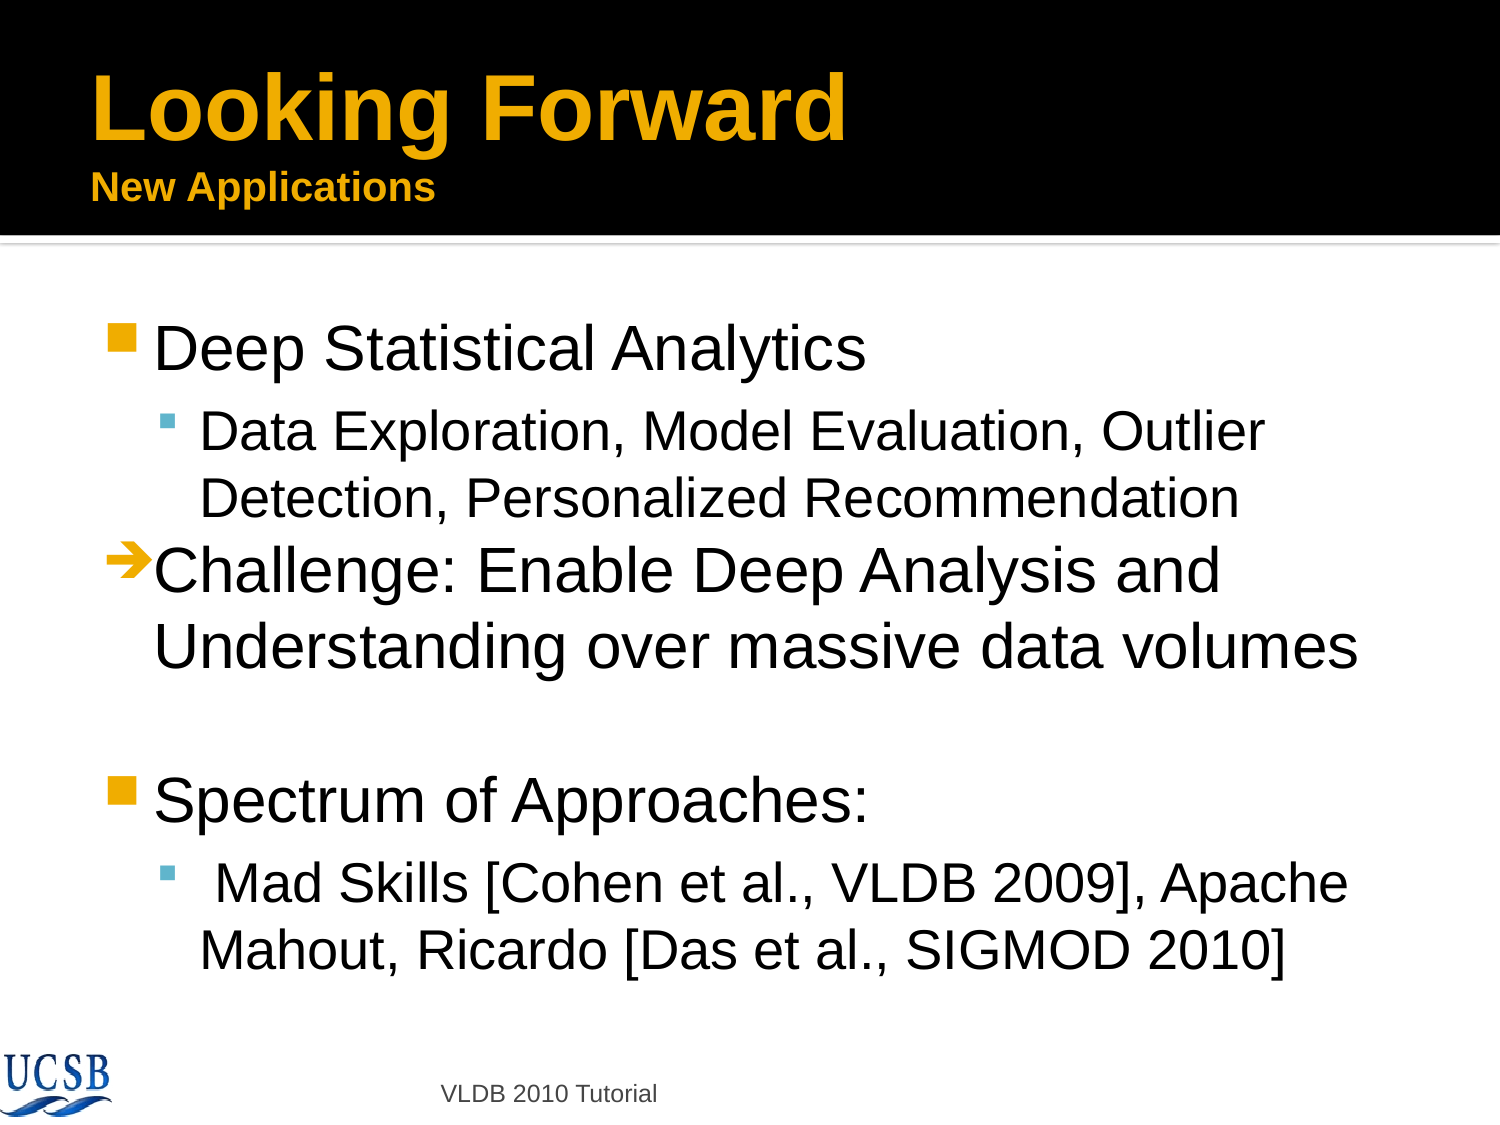

# Looking Forward New Applications
Deep Statistical Analytics
Data Exploration, Model Evaluation, Outlier Detection, Personalized Recommendation
Challenge: Enable Deep Analysis and Understanding over massive data volumes

Spectrum of Approaches:
 Mad Skills [Cohen et al., VLDB 2009], Apache Mahout, Ricardo [Das et al., SIGMOD 2010]

VLDB 2010 Tutorial